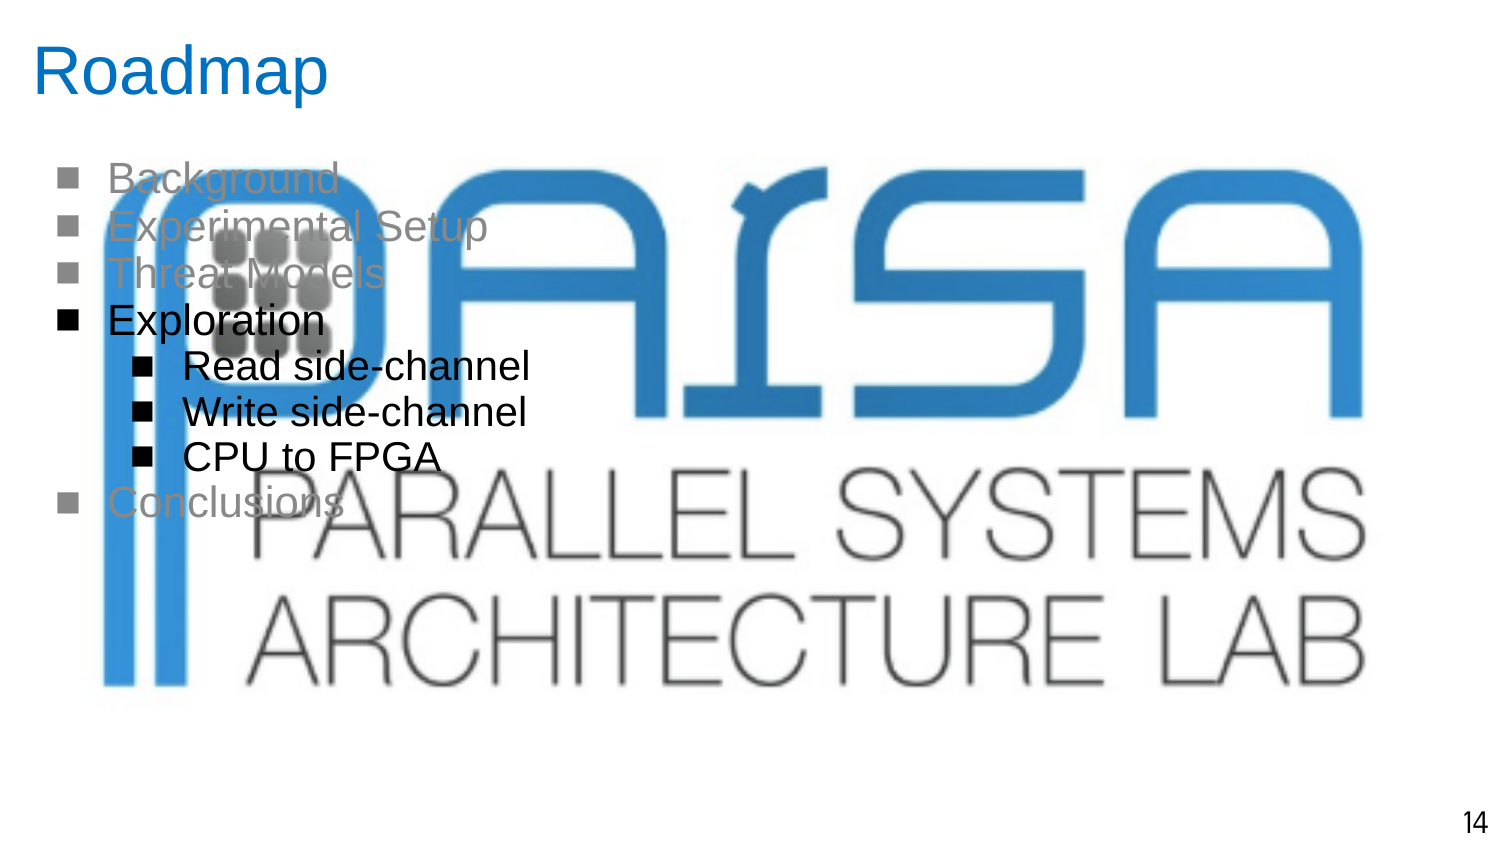

# Roadmap
Background
Experimental Setup
Threat Models
Exploration
Read side-channel
Write side-channel
CPU to FPGA
Conclusions
14